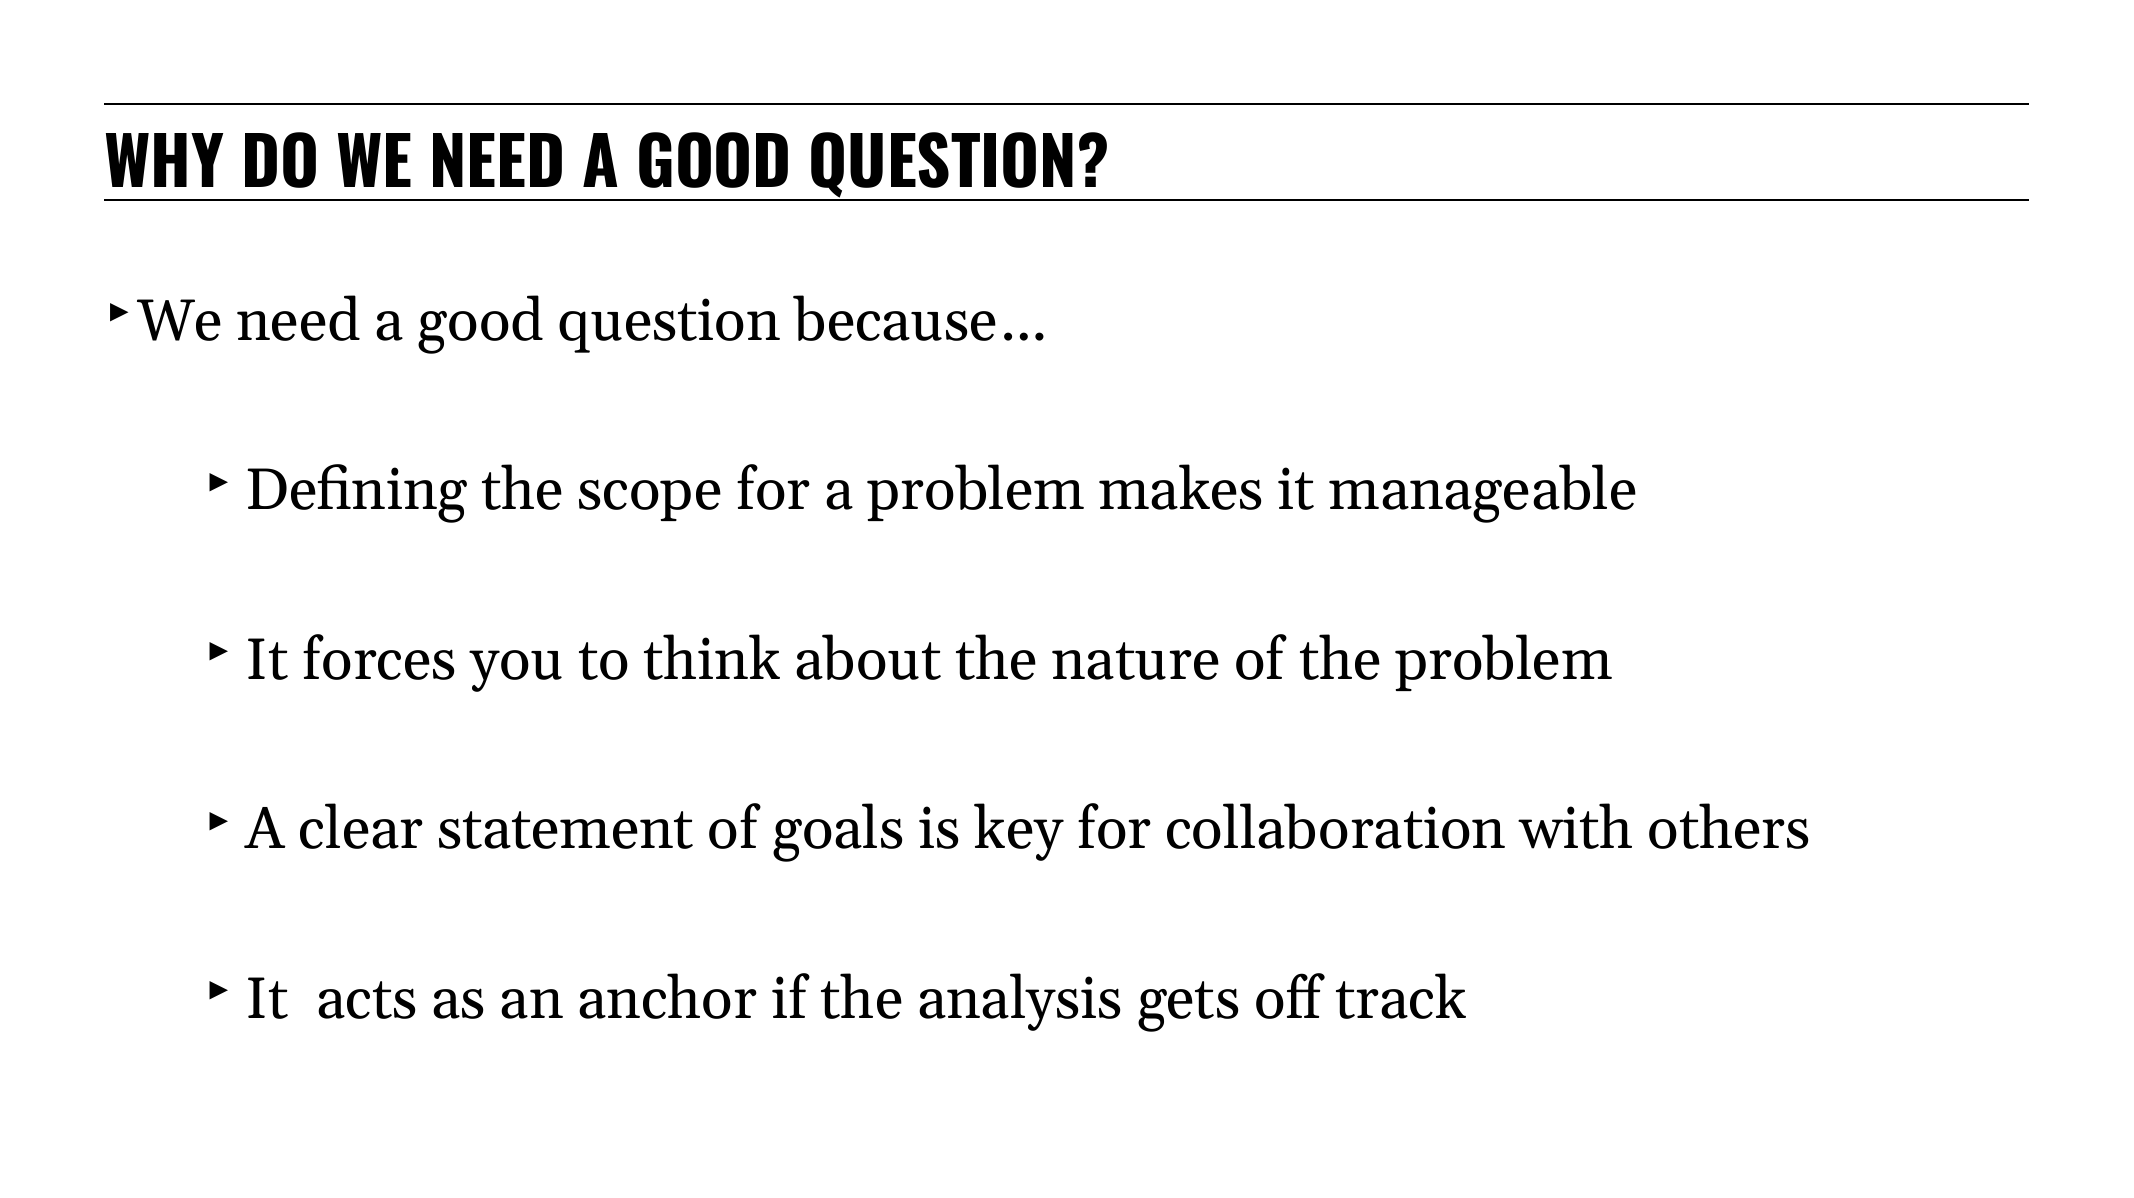

WHY DO WE NEED A GOOD QUESTION?

We need a good question because…

Defining the scope for a problem makes it manageable

It forces you to think about the nature of the problem

A clear statement of goals is key for collaboration with others

It  acts as an anchor if the analysis gets off track